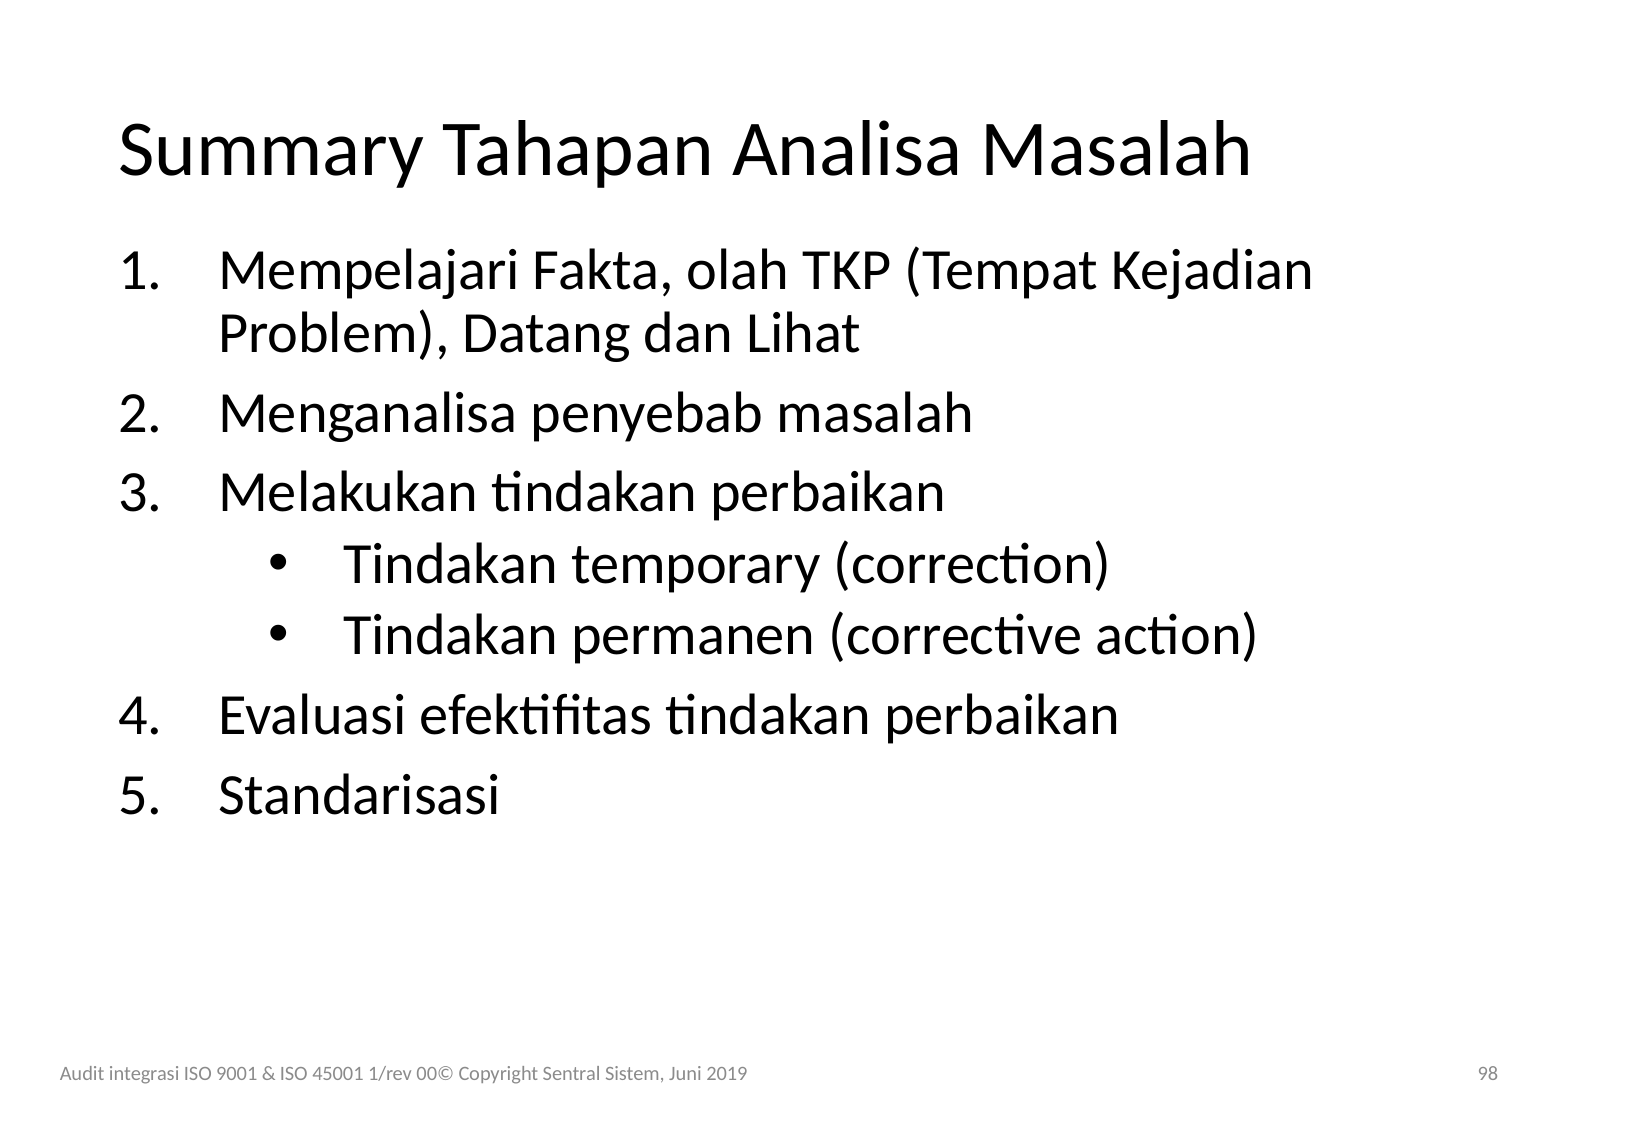

# Summary Tahapan Analisa Masalah
Mempelajari Fakta, olah TKP (Tempat Kejadian Problem), Datang dan Lihat
Menganalisa penyebab masalah
Melakukan tindakan perbaikan
Tindakan temporary (correction)
Tindakan permanen (corrective action)
Evaluasi efektifitas tindakan perbaikan
Standarisasi
Audit integrasi ISO 9001 & ISO 45001 1/rev 00© Copyright Sentral Sistem, Juni 2019
98